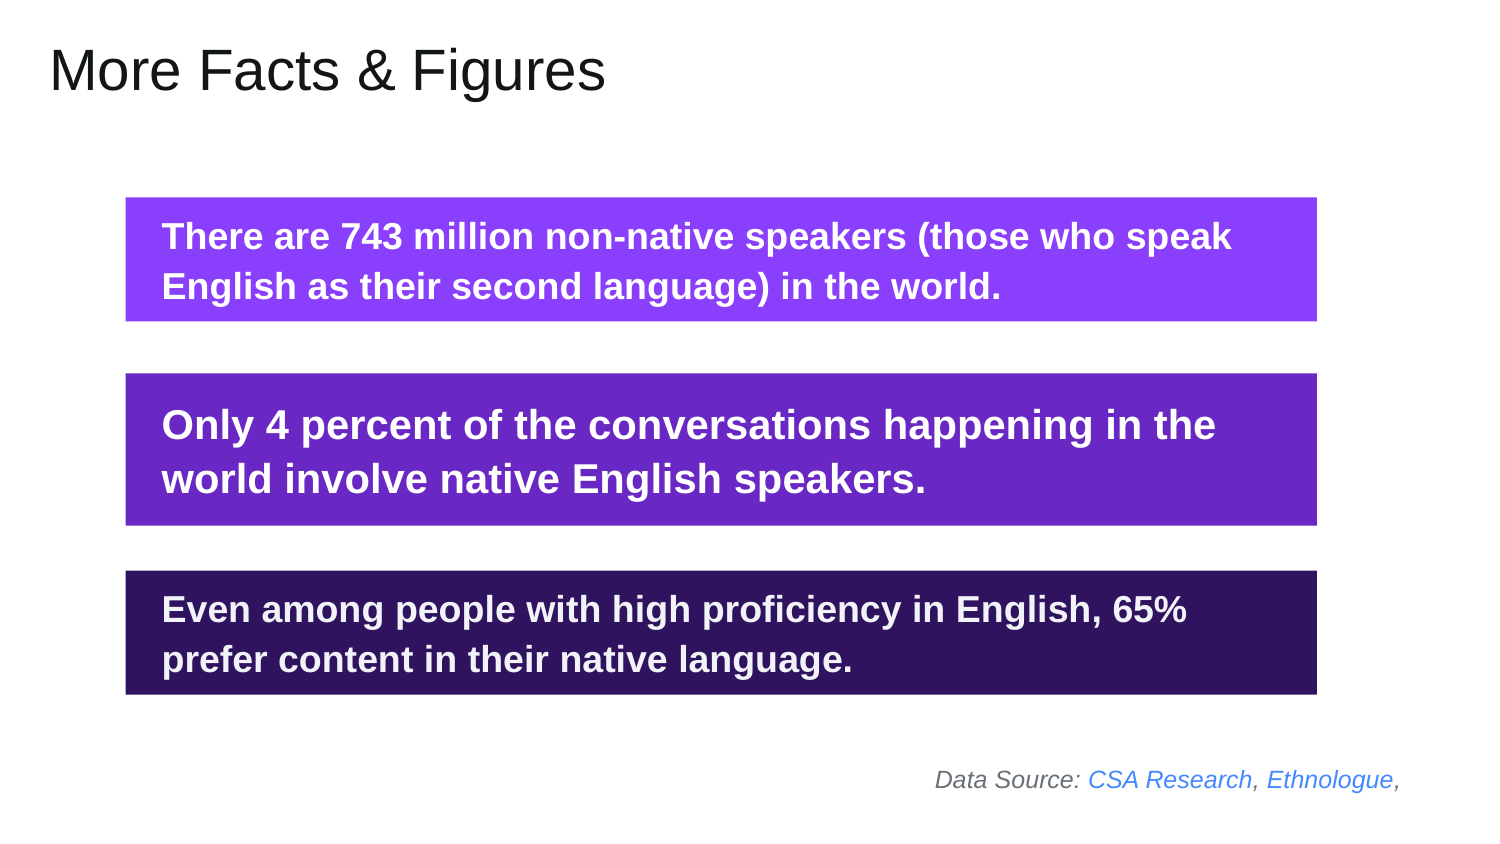

More Facts & Figures
There are 743 million non-native speakers (those who speak English as their second language) in the world.
Only 4 percent of the conversations happening in the world involve native English speakers.
Even among people with high proficiency in English, 65% prefer content in their native language.
Data Source: CSA Research, Ethnologue,